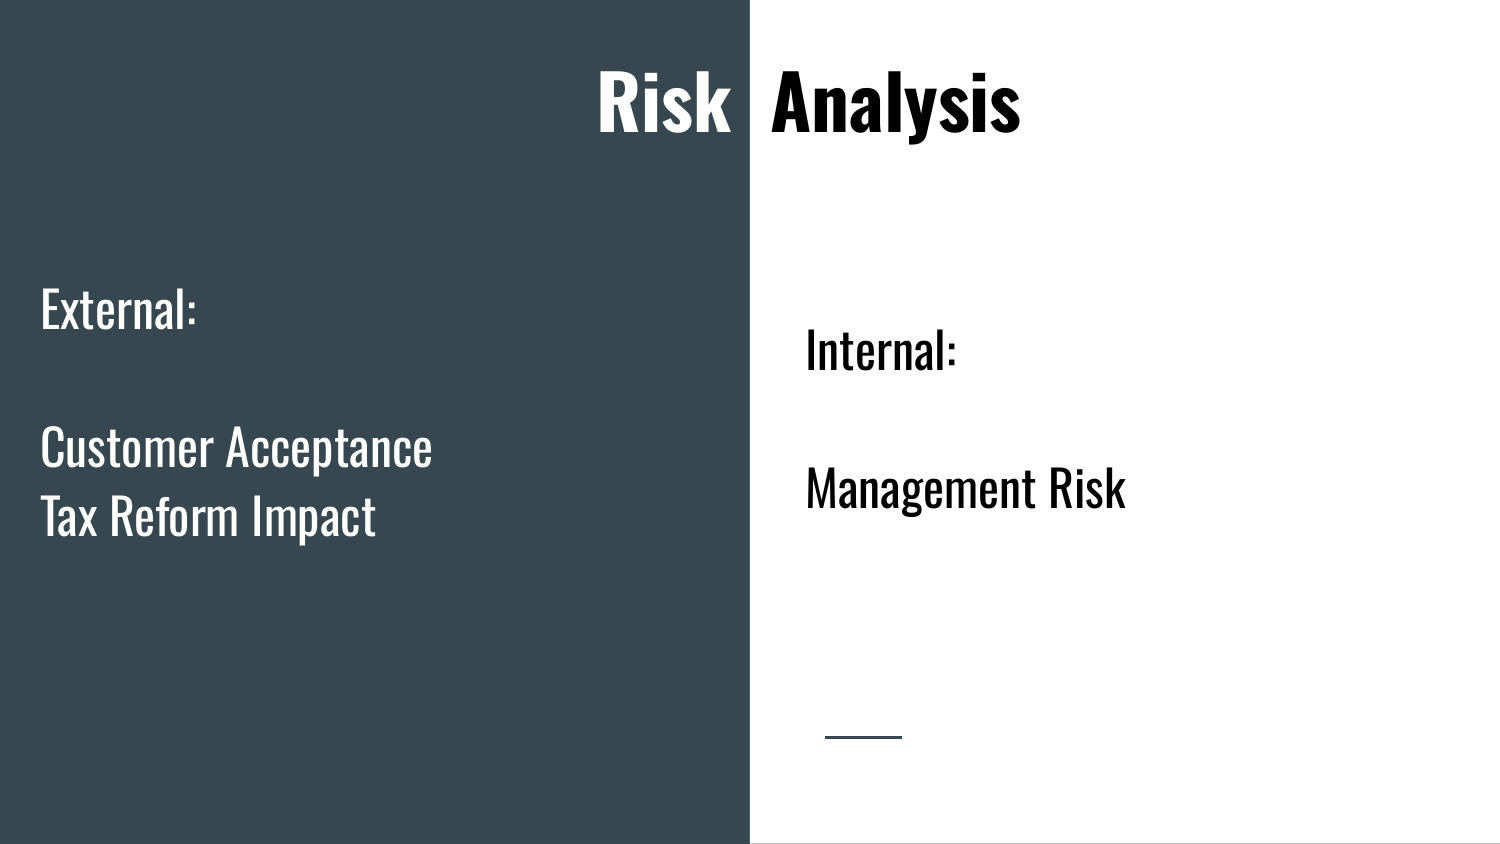

# Risk  Analysis

Internal:

Management Risk

External:

Customer Acceptance
Tax Reform Impact